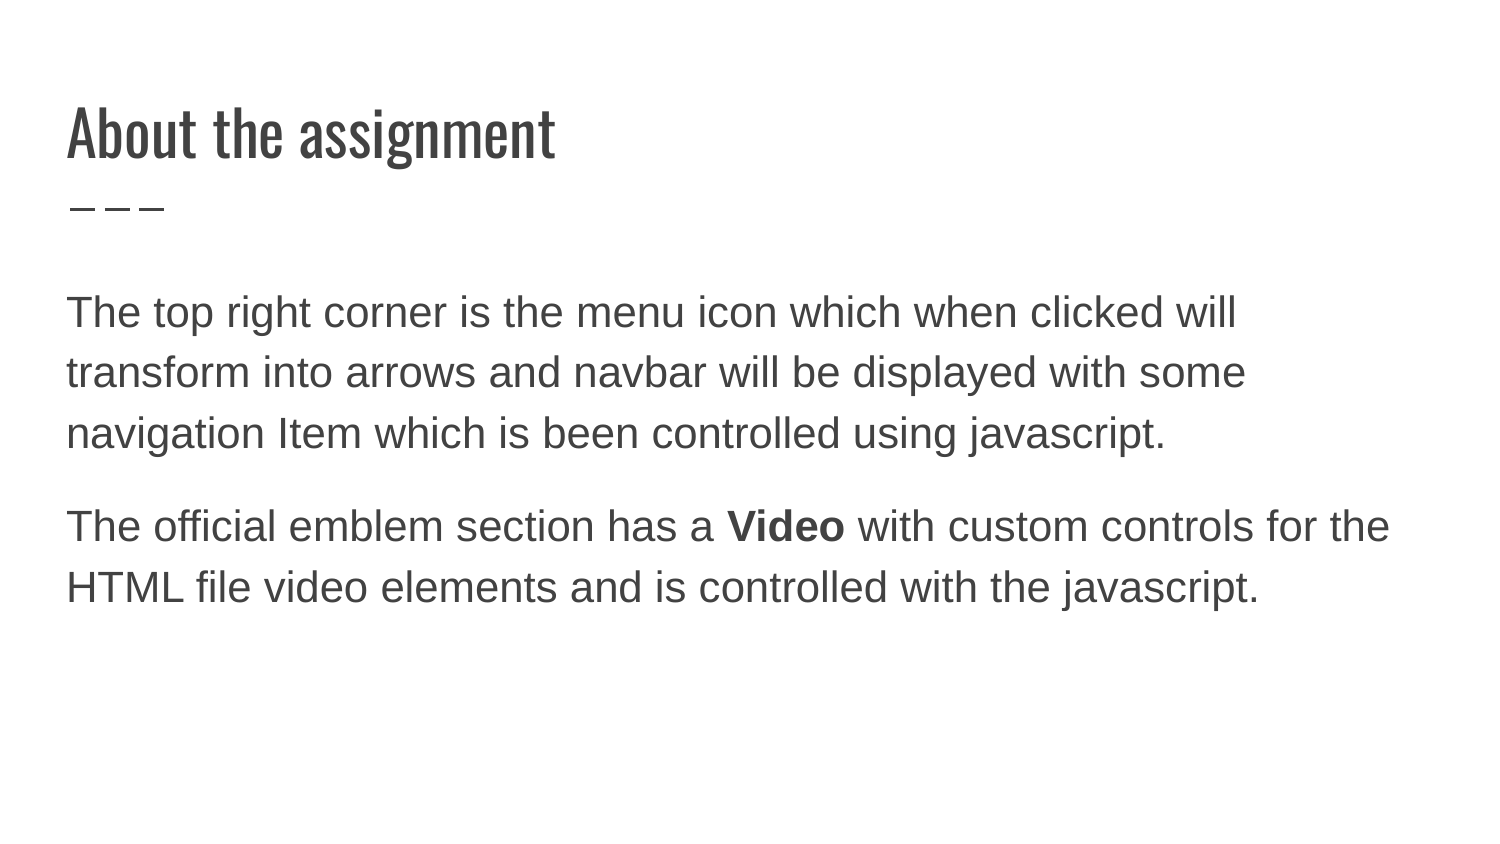

# About the assignment

The top right corner is the menu icon which when clicked will transform into arrows and navbar will be displayed with some navigation Item which is been controlled using javascript.
The official emblem section has a Video with custom controls for the HTML file video elements and is controlled with the javascript.